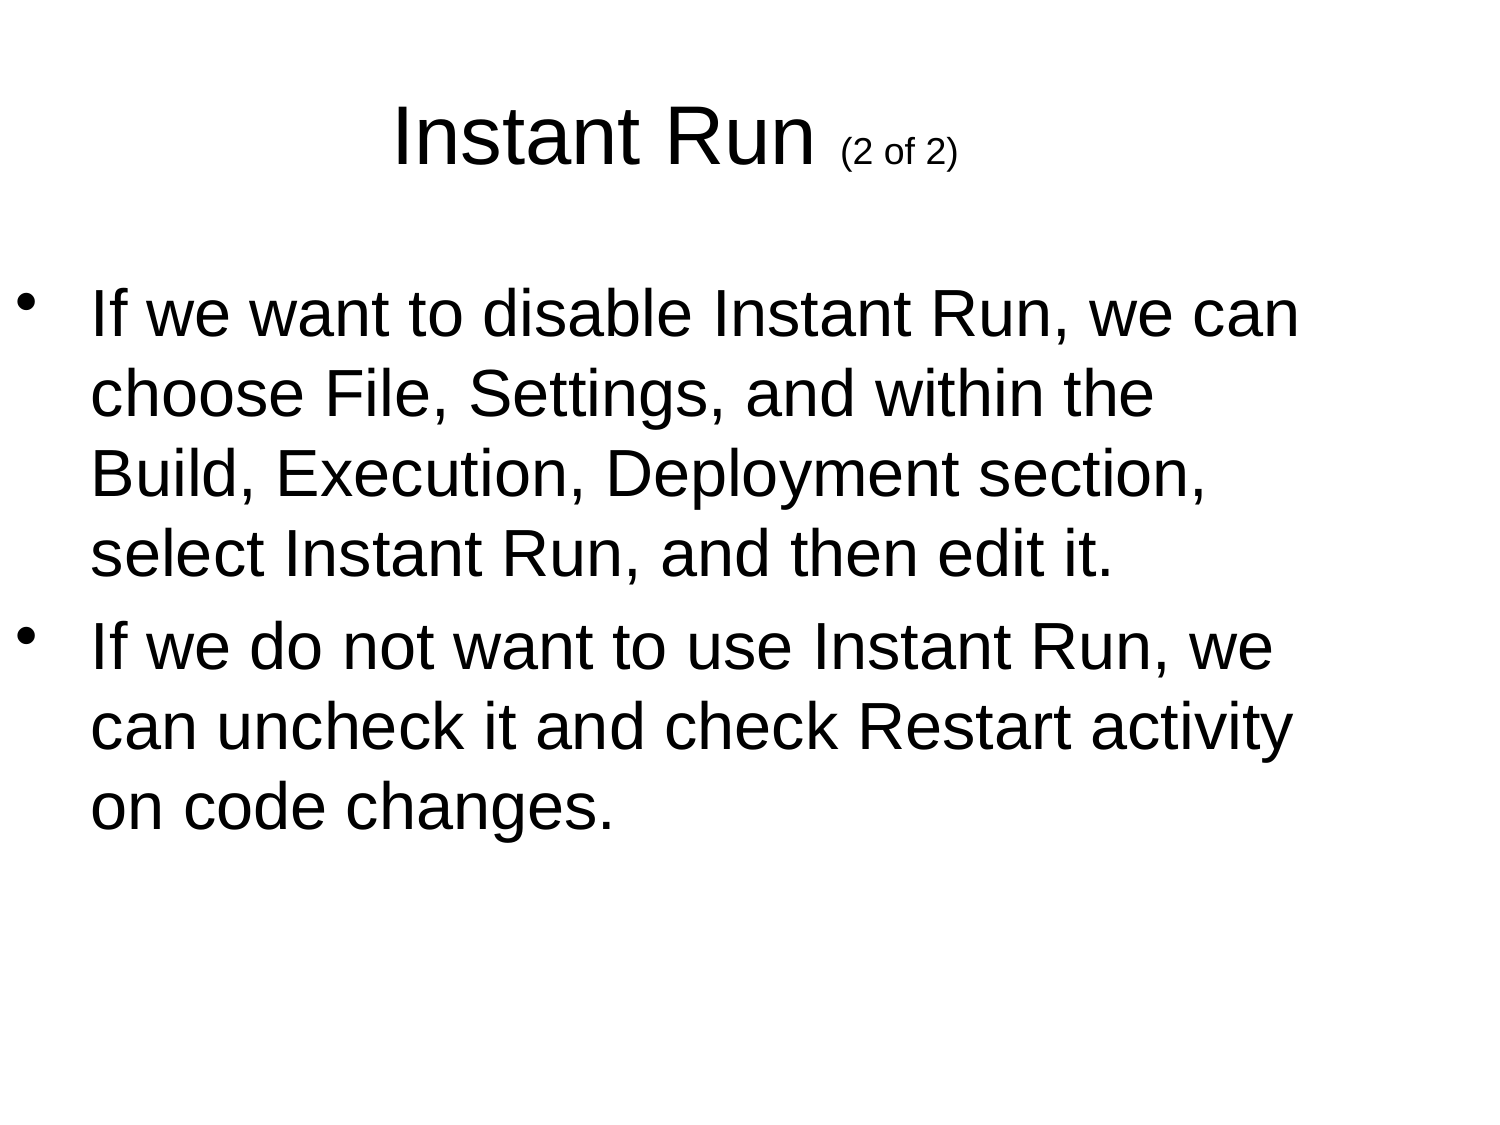

Instant Run (2 of 2)
If we want to disable Instant Run, we can choose File, Settings, and within the Build, Execution, Deployment section, select Instant Run, and then edit it.
If we do not want to use Instant Run, we can uncheck it and check Restart activity on code changes.